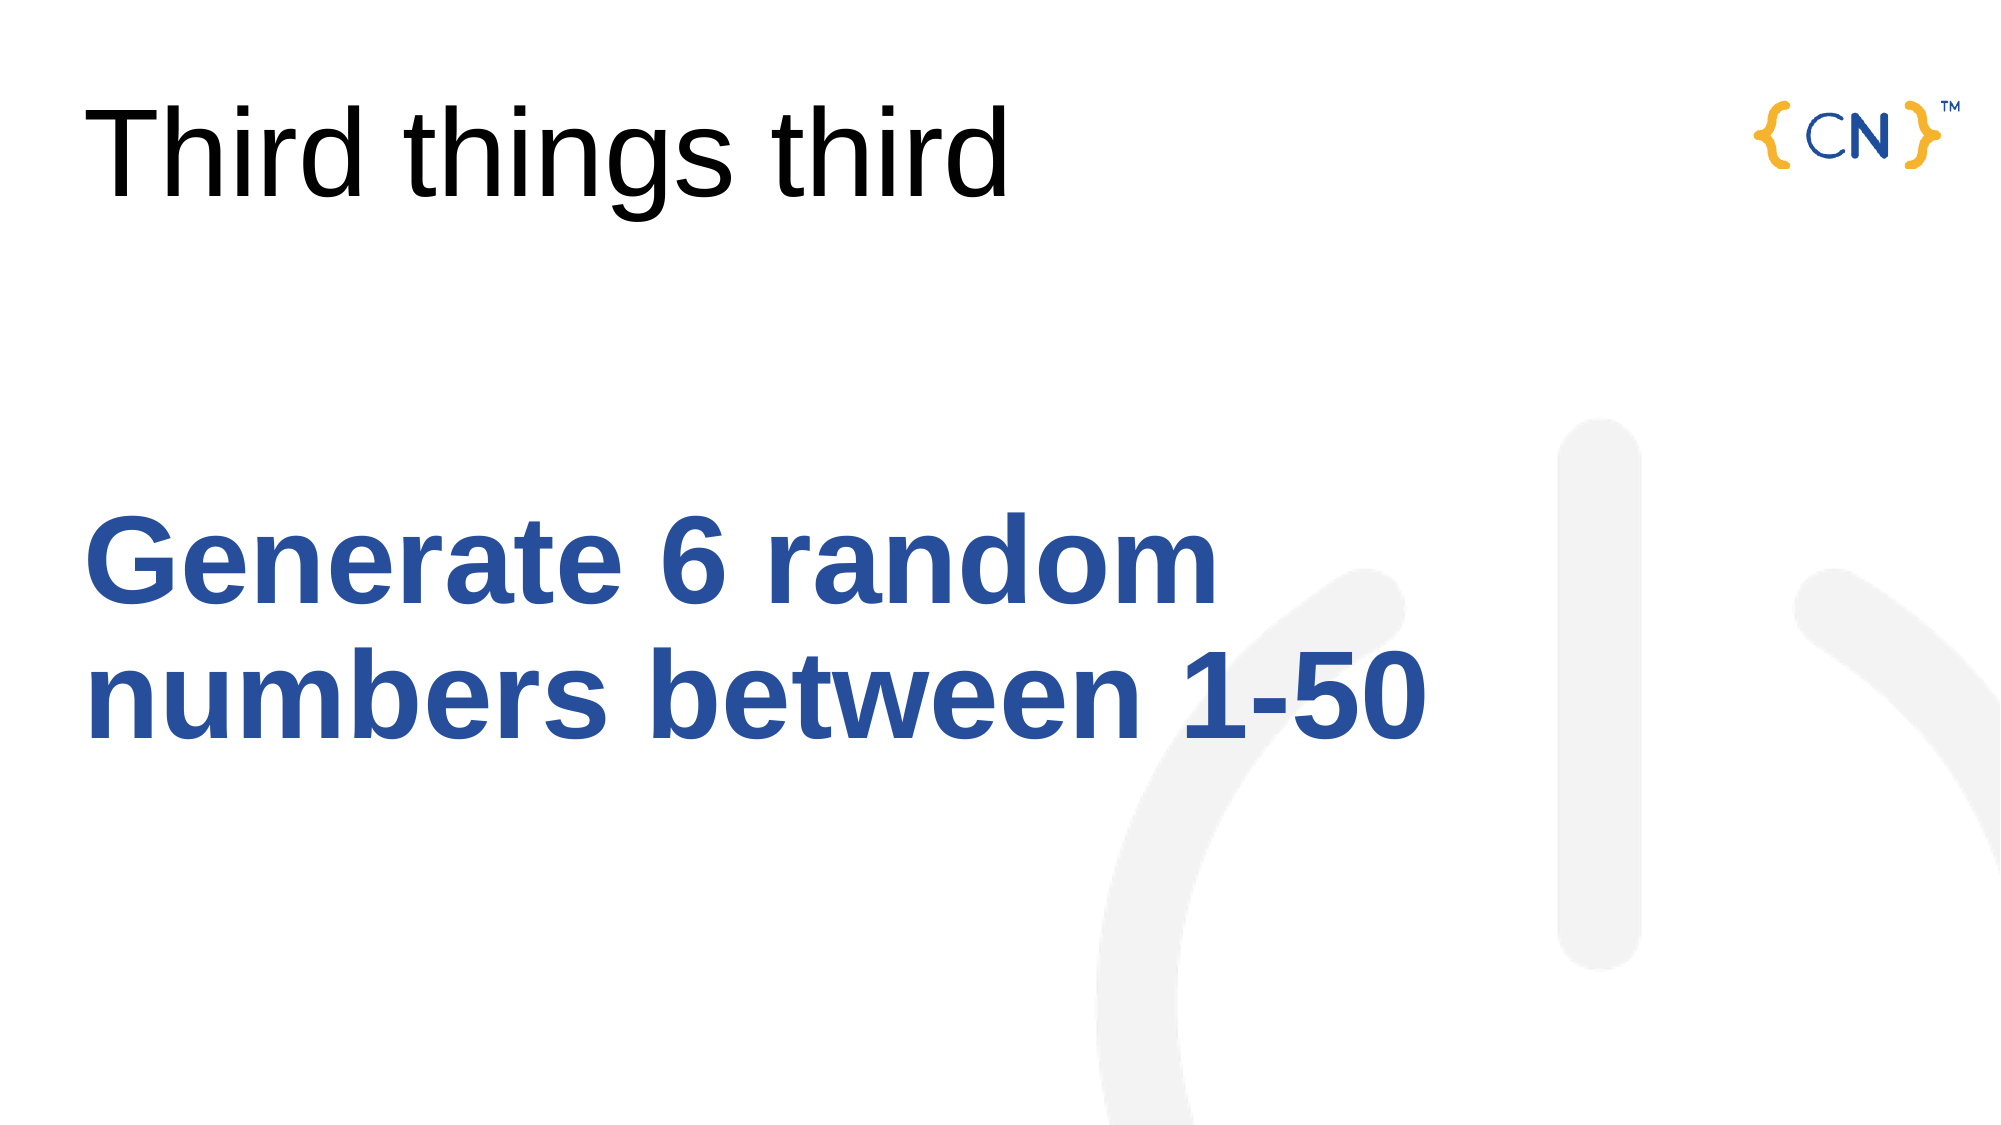

Third things third
# Generate 6 random numbers between 1-50